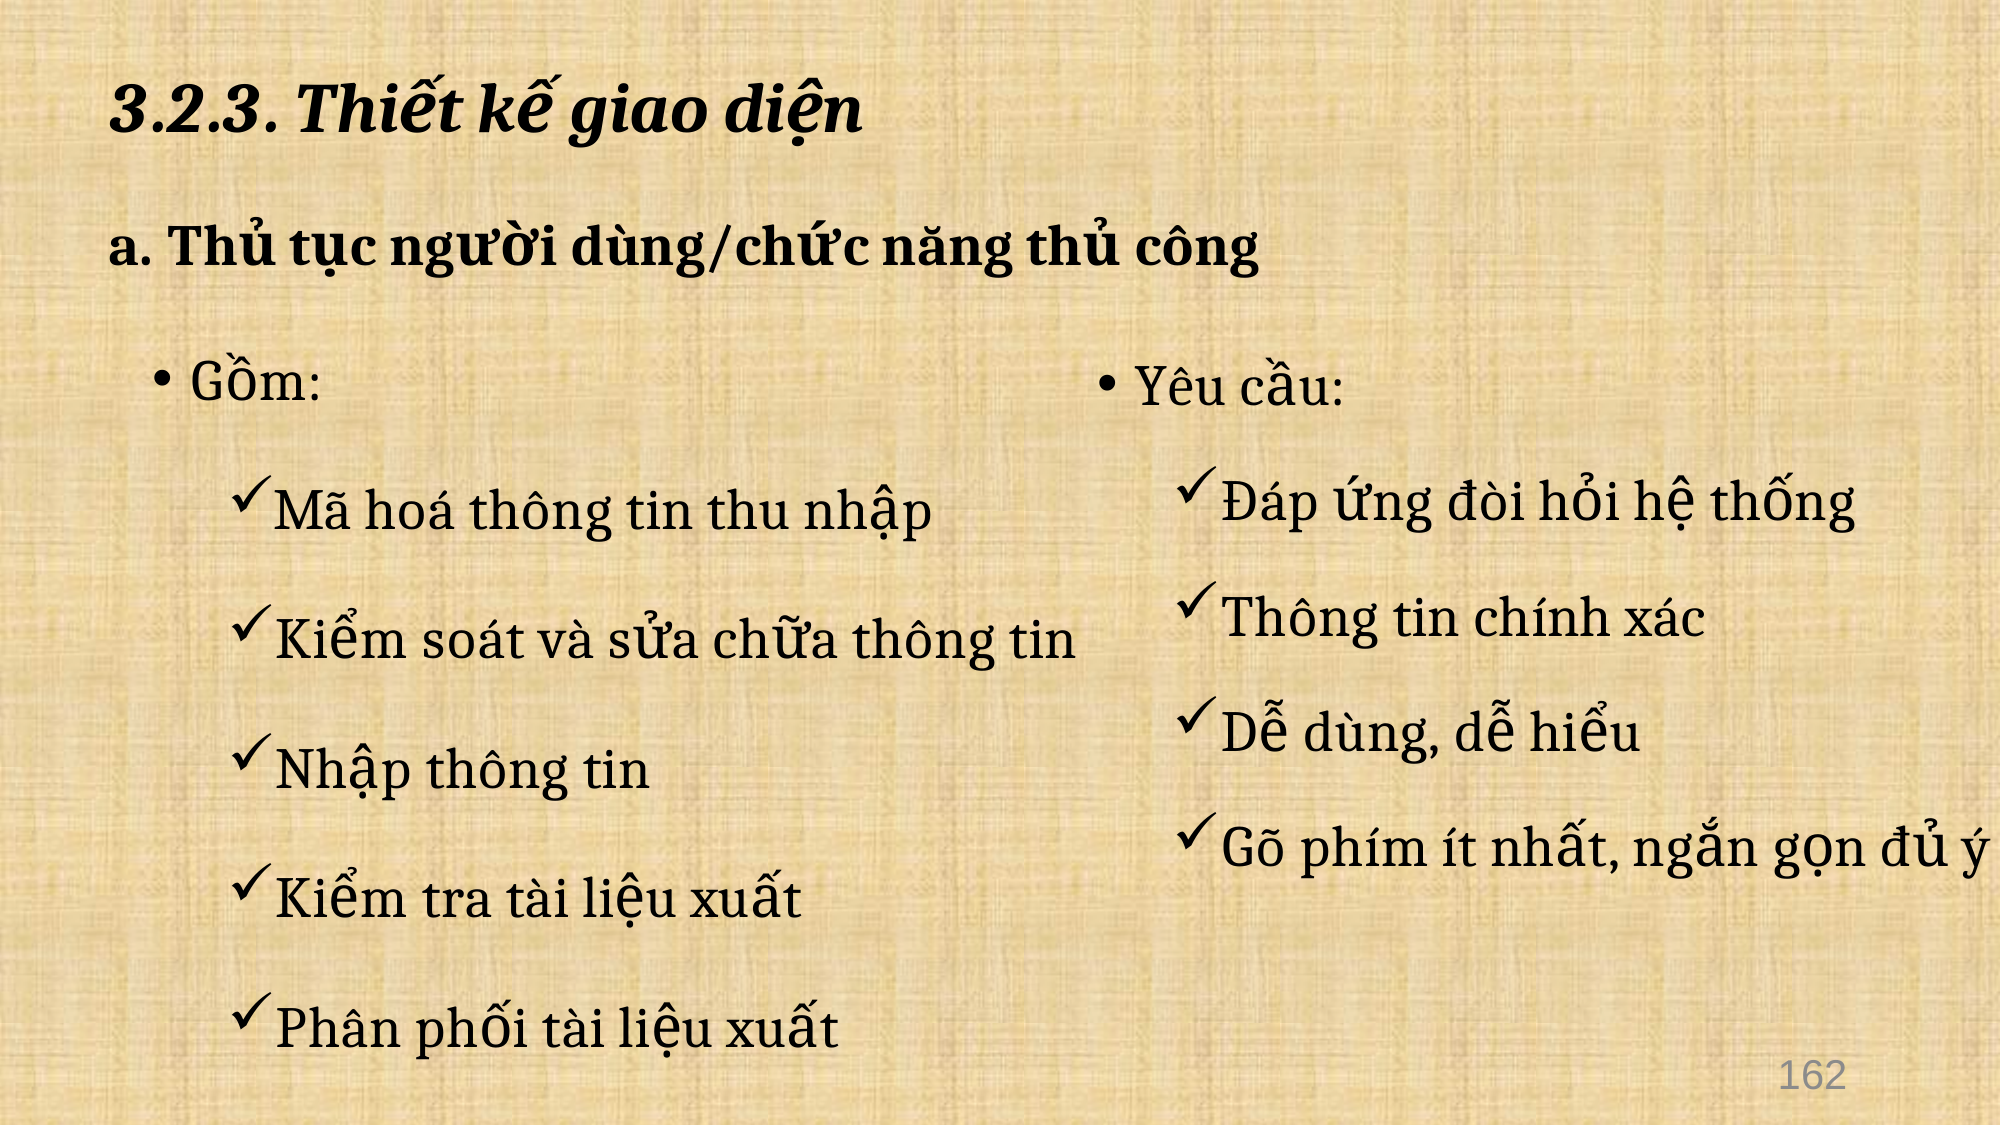

# 3.2.3. Thiết kế giao diện
a. Thủ tục người dùng/chức năng thủ công
Gồm:
Mã hoá thông tin thu nhập
Kiểm soát và sửa chữa thông tin
Nhập thông tin
Kiểm tra tài liệu xuất
Phân phối tài liệu xuất
Yêu cầu:
Đáp ứng đòi hỏi hệ thống
Thông tin chính xác
Dễ dùng, dễ hiểu
Gõ phím ít nhất, ngắn gọn đủ ý

162